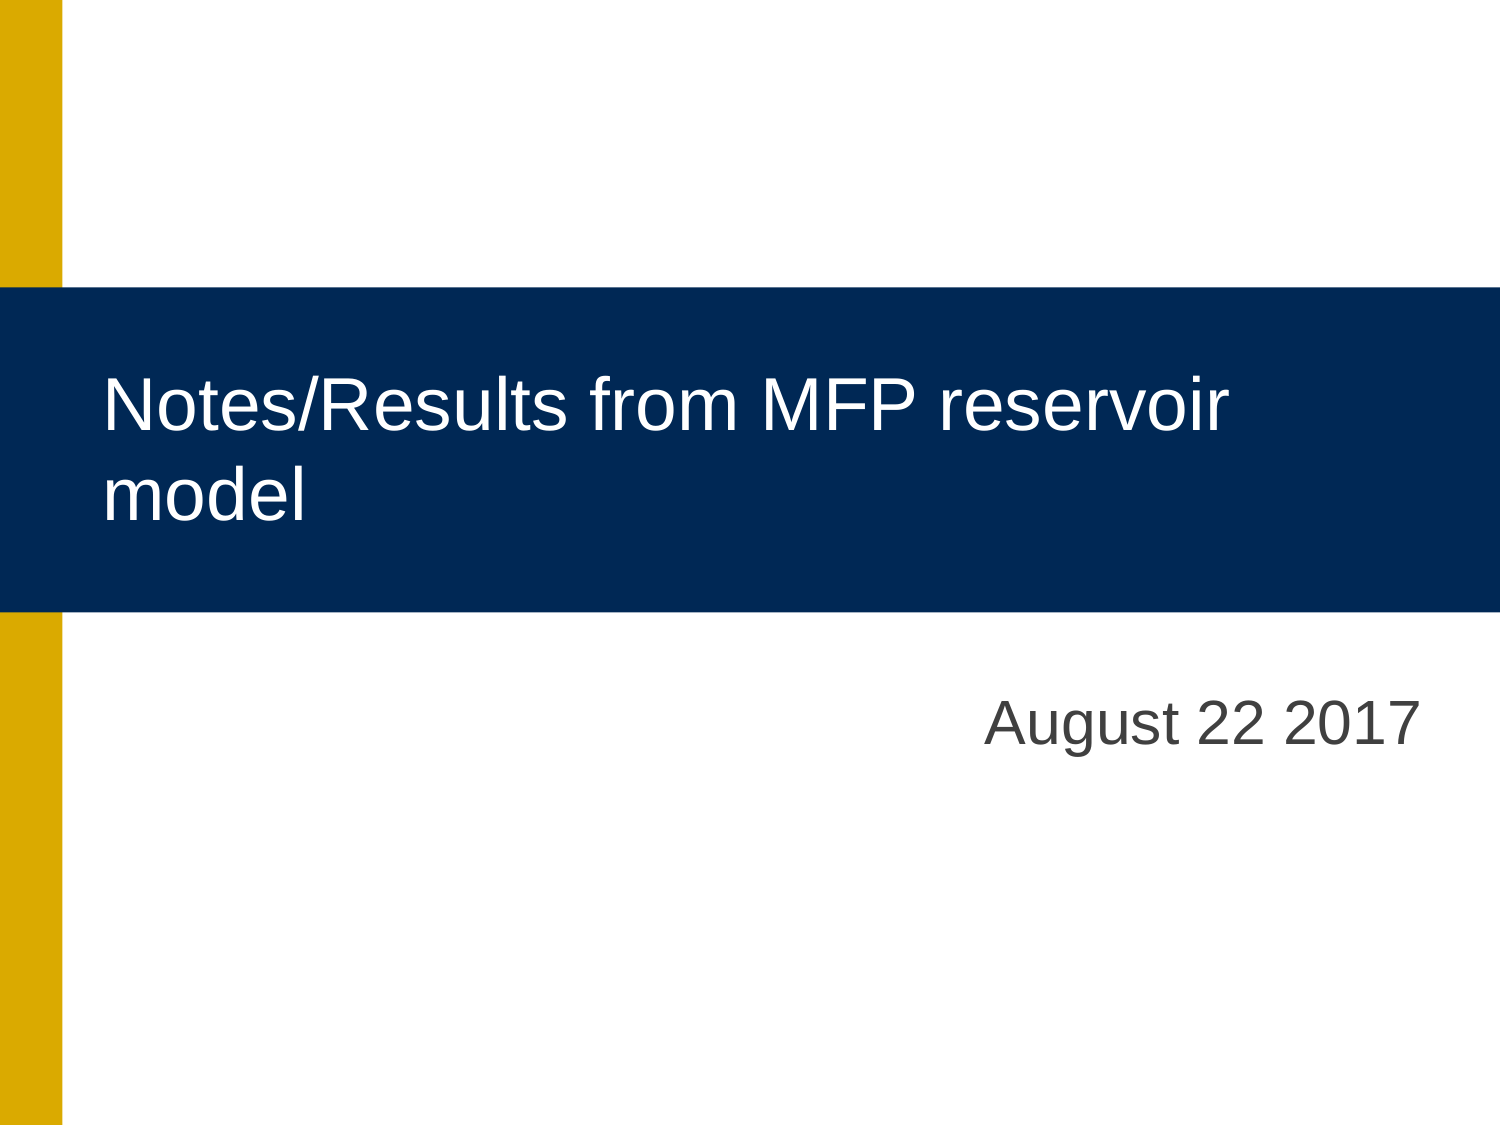

# Notes/Results from MFP reservoir model
August 22 2017